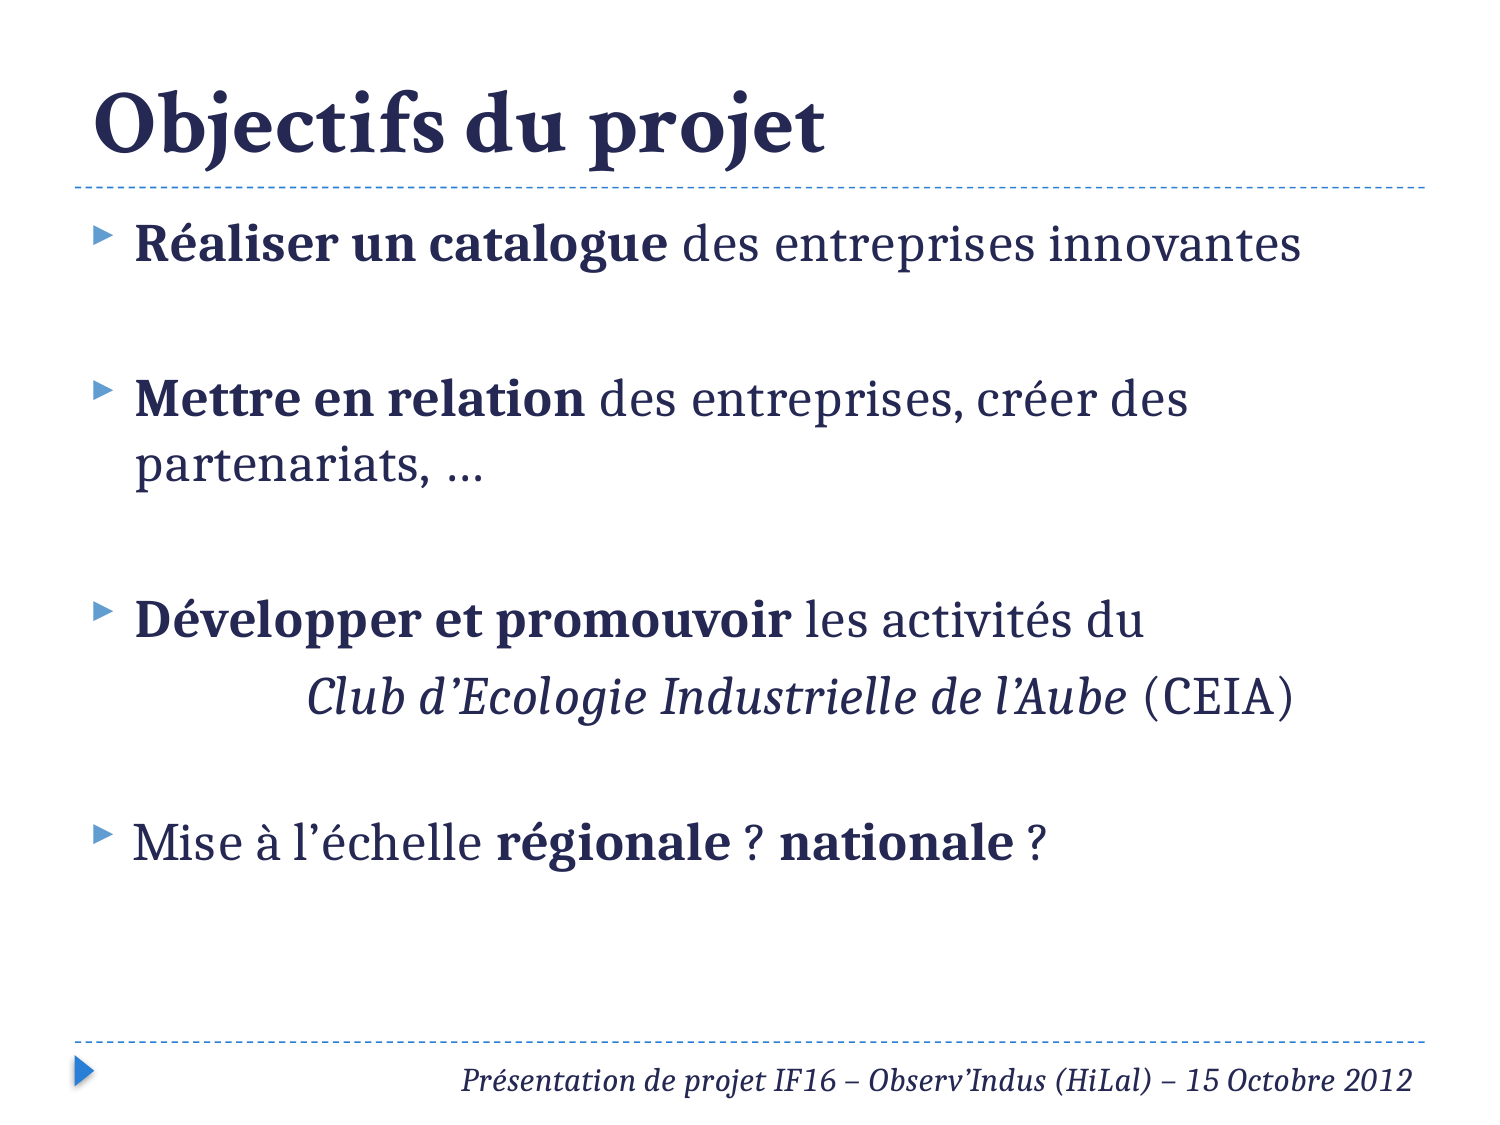

# Objectifs du projet
Réaliser un catalogue des entreprises innovantes

Mettre en relation des entreprises, créer des partenariats, …

Développer et promouvoir les activités du
                  Club d’Ecologie Industrielle de l’Aube (CEIA)

Mise à l’échelle régionale ? nationale ?
Présentation de projet IF16 – Observ’Indus (HiLal) – 15 Octobre 2012